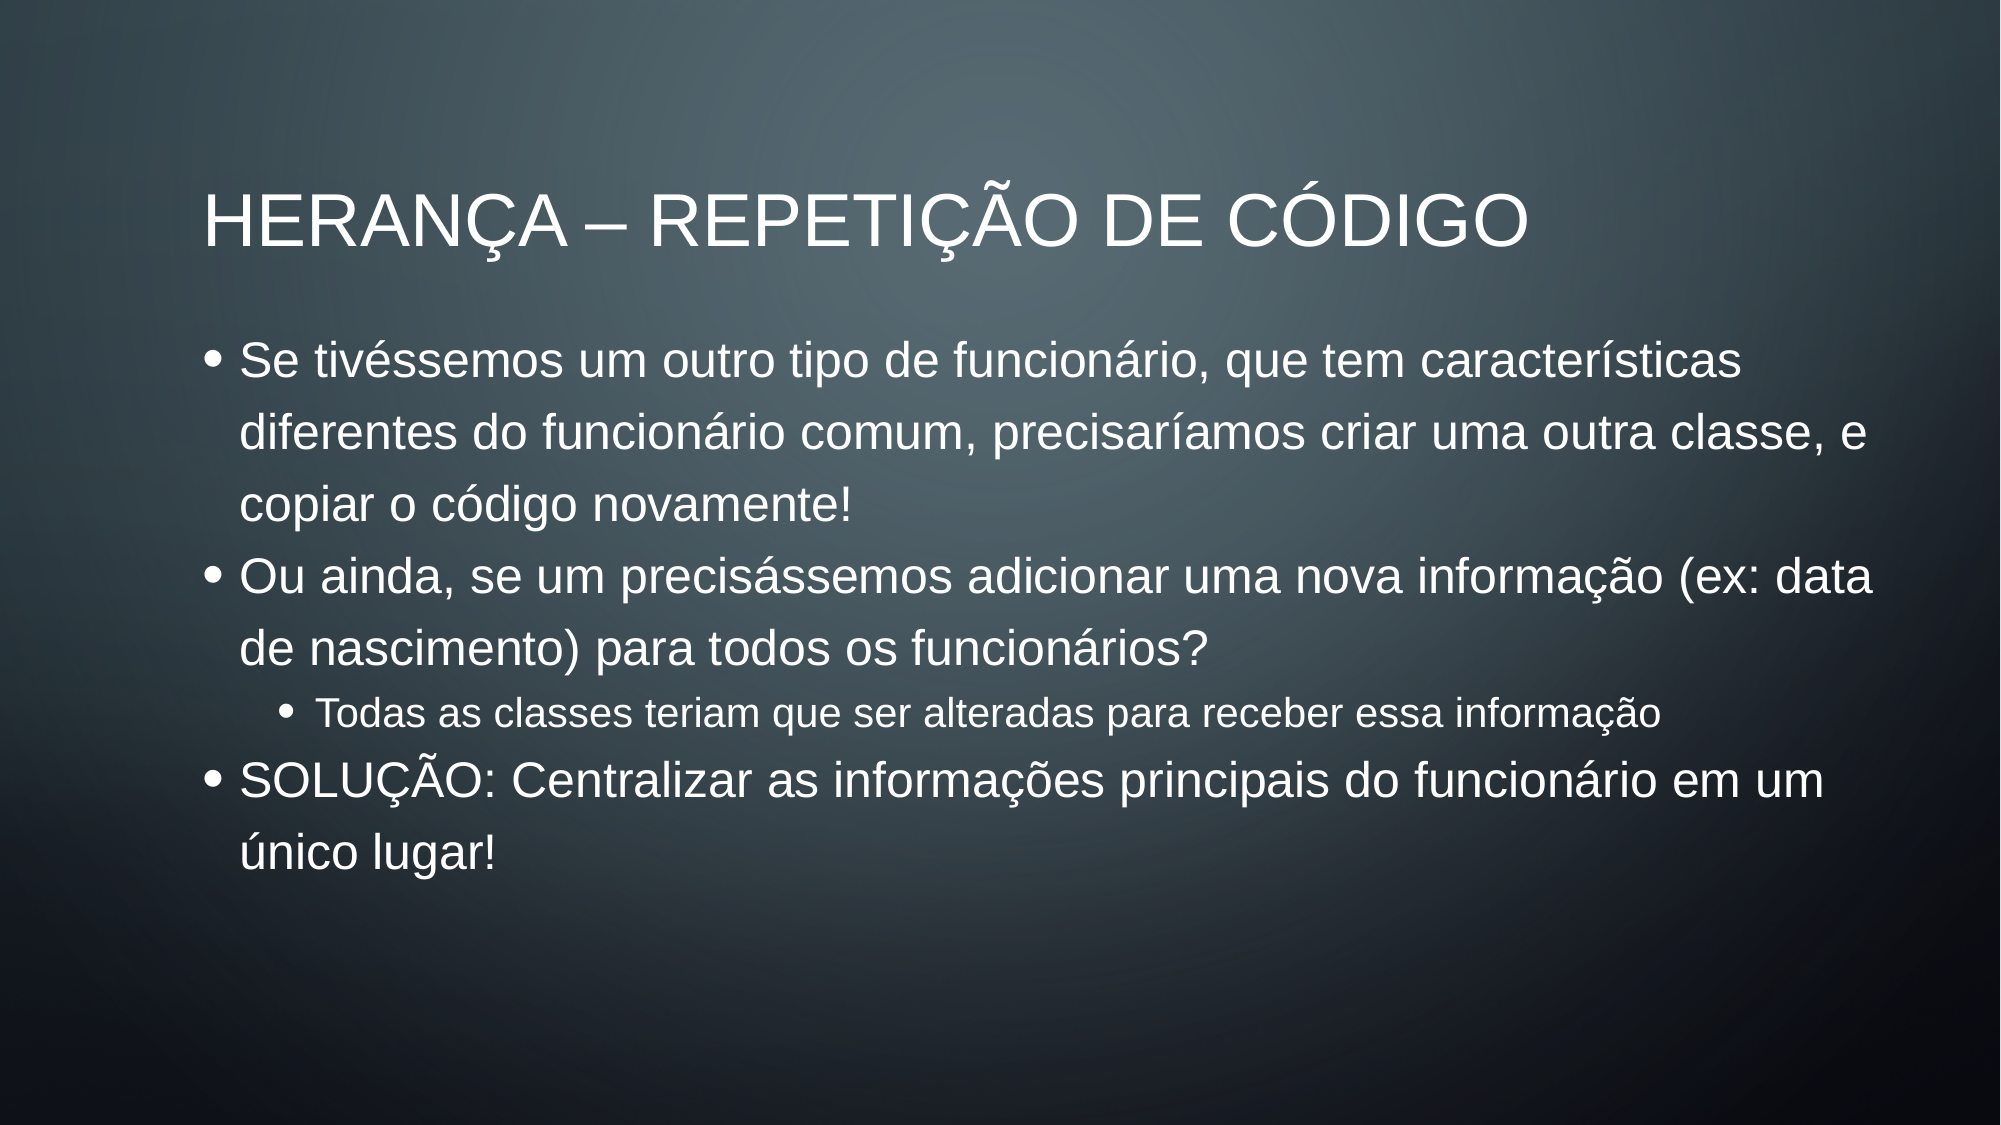

# HERANÇA – REPETIÇÃO DE CÓDIGO
Se tivéssemos um outro tipo de funcionário, que tem características diferentes do funcionário comum, precisaríamos criar uma outra classe, e copiar o código novamente!
Ou ainda, se um precisássemos adicionar uma nova informação (ex: data de nascimento) para todos os funcionários?
Todas as classes teriam que ser alteradas para receber essa informação
SOLUÇÃO: Centralizar as informações principais do funcionário em um único lugar!